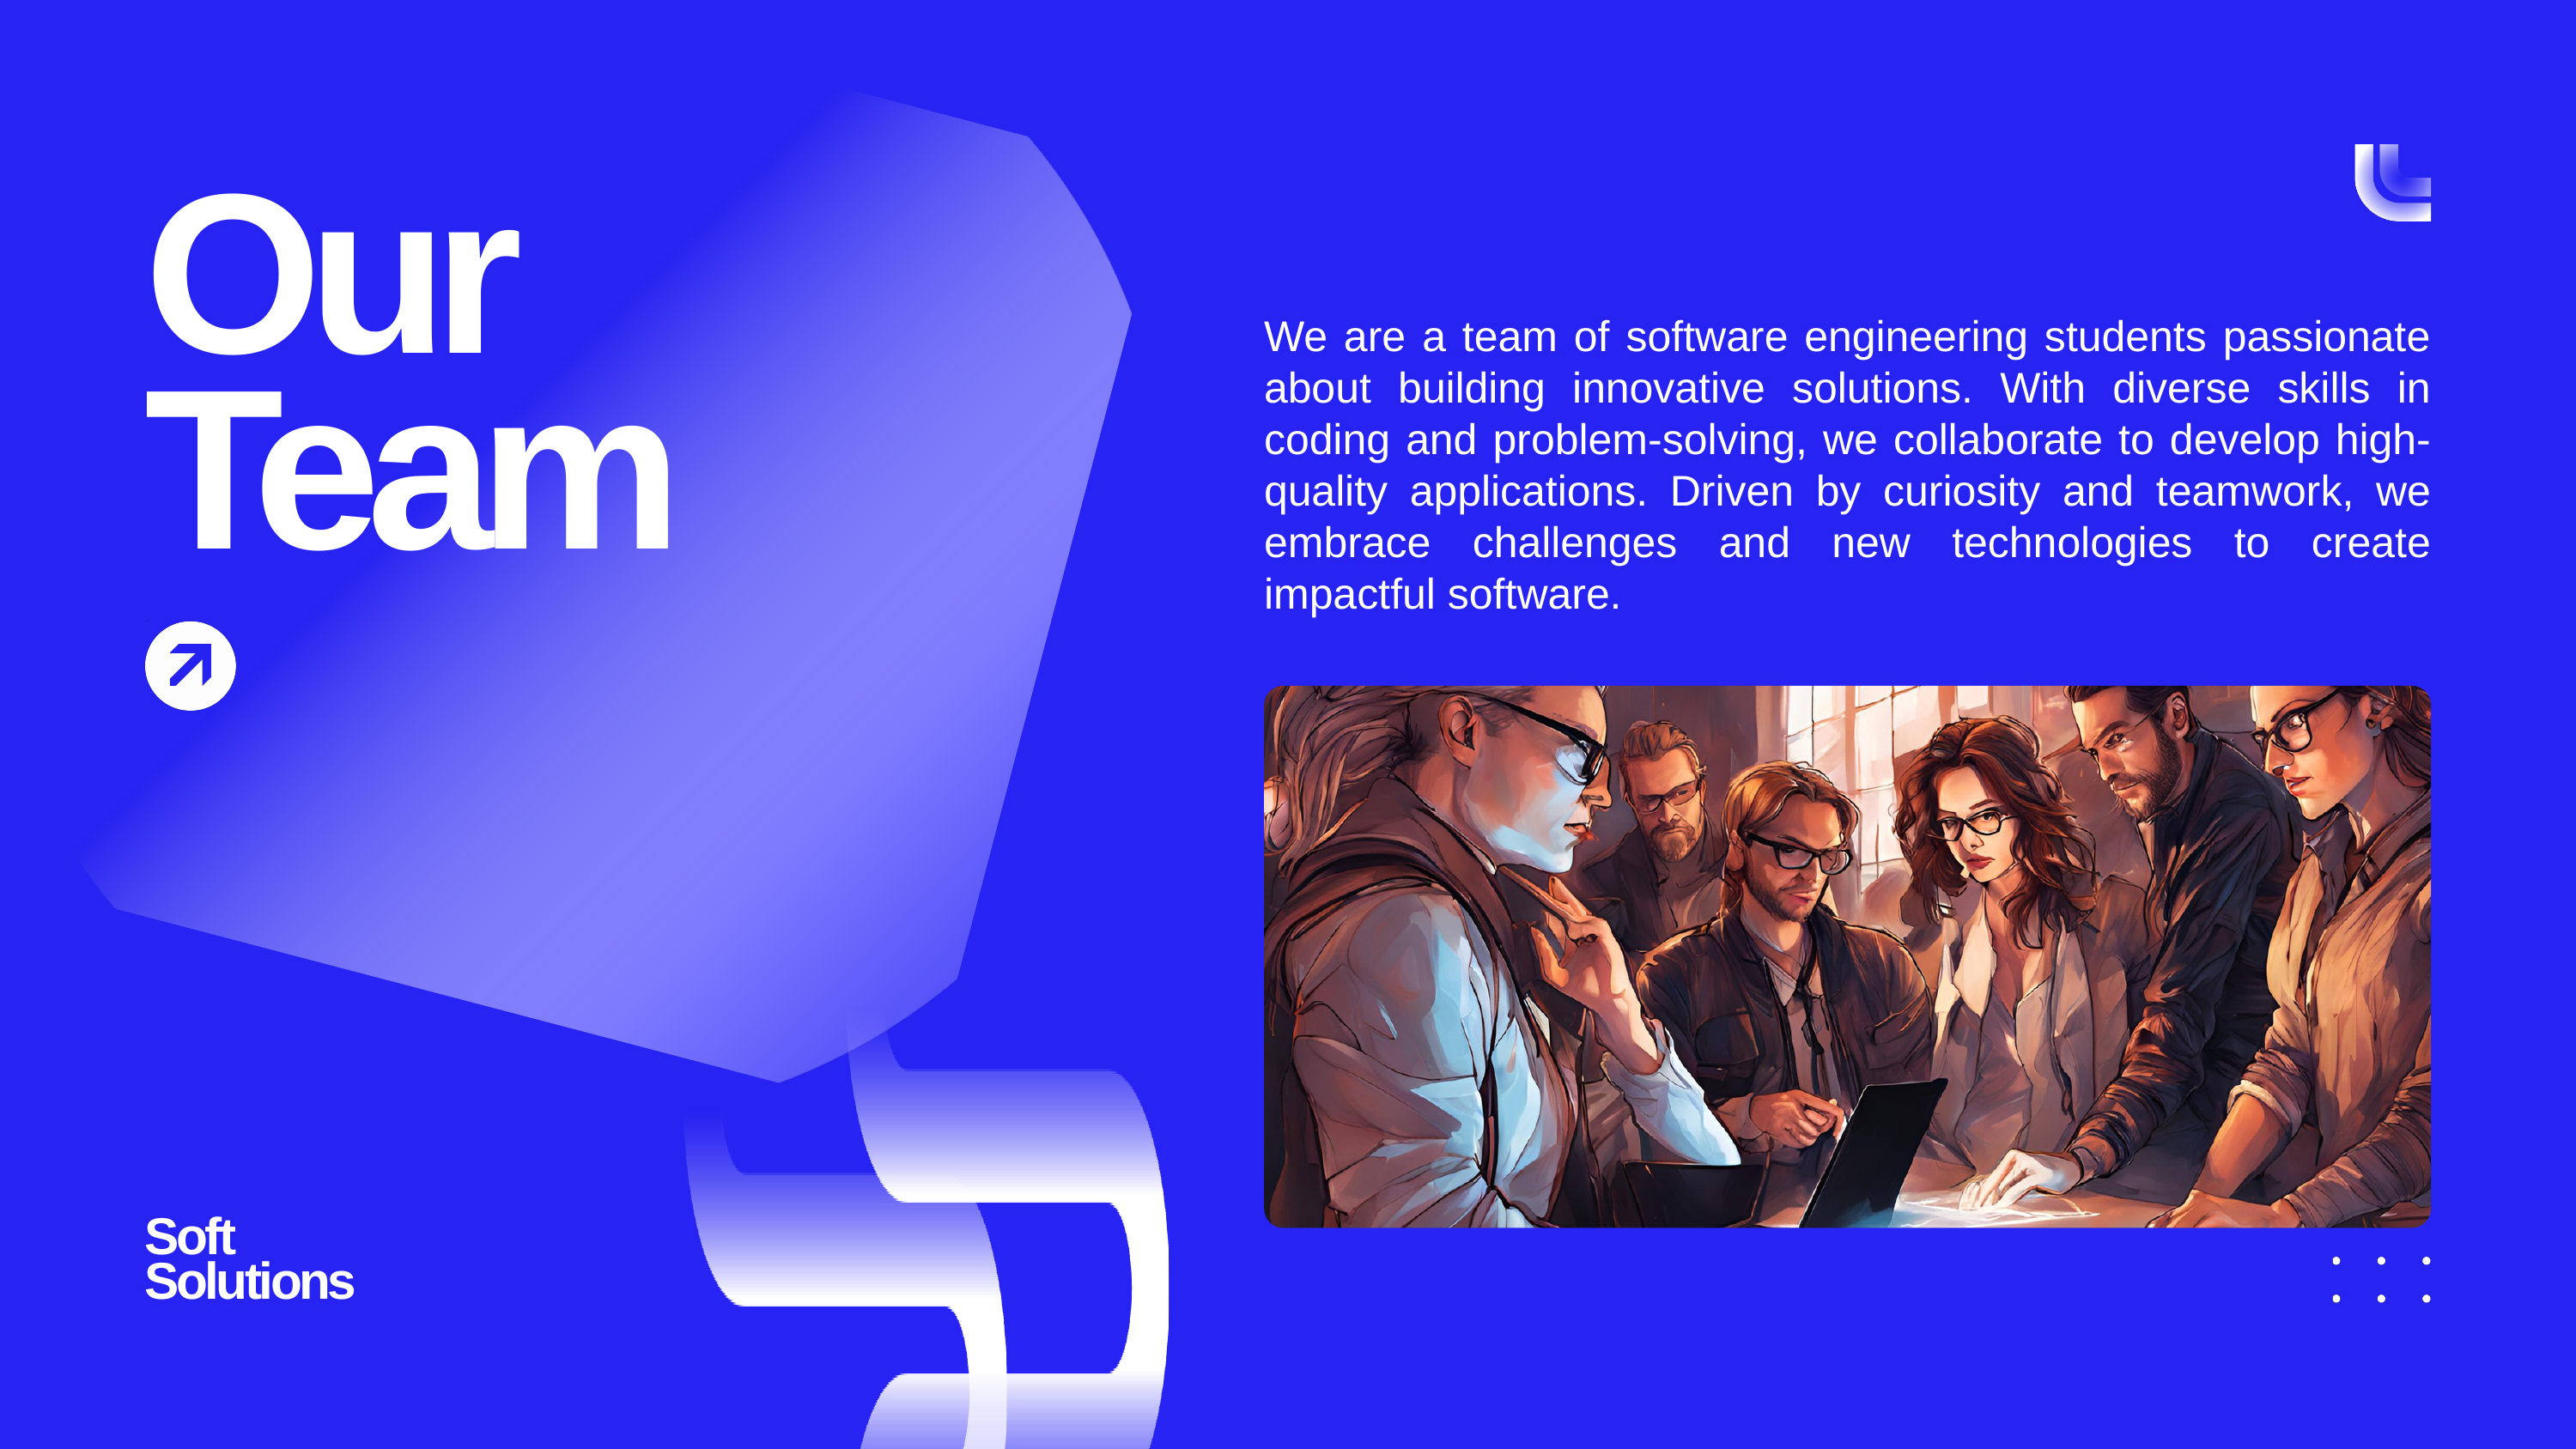

Our Team
We are a team of software engineering students passionate about building innovative solutions. With diverse skills in coding and problem-solving, we collaborate to develop high-quality applications. Driven by curiosity and teamwork, we embrace challenges and new technologies to create impactful software.

Soft
Solutions